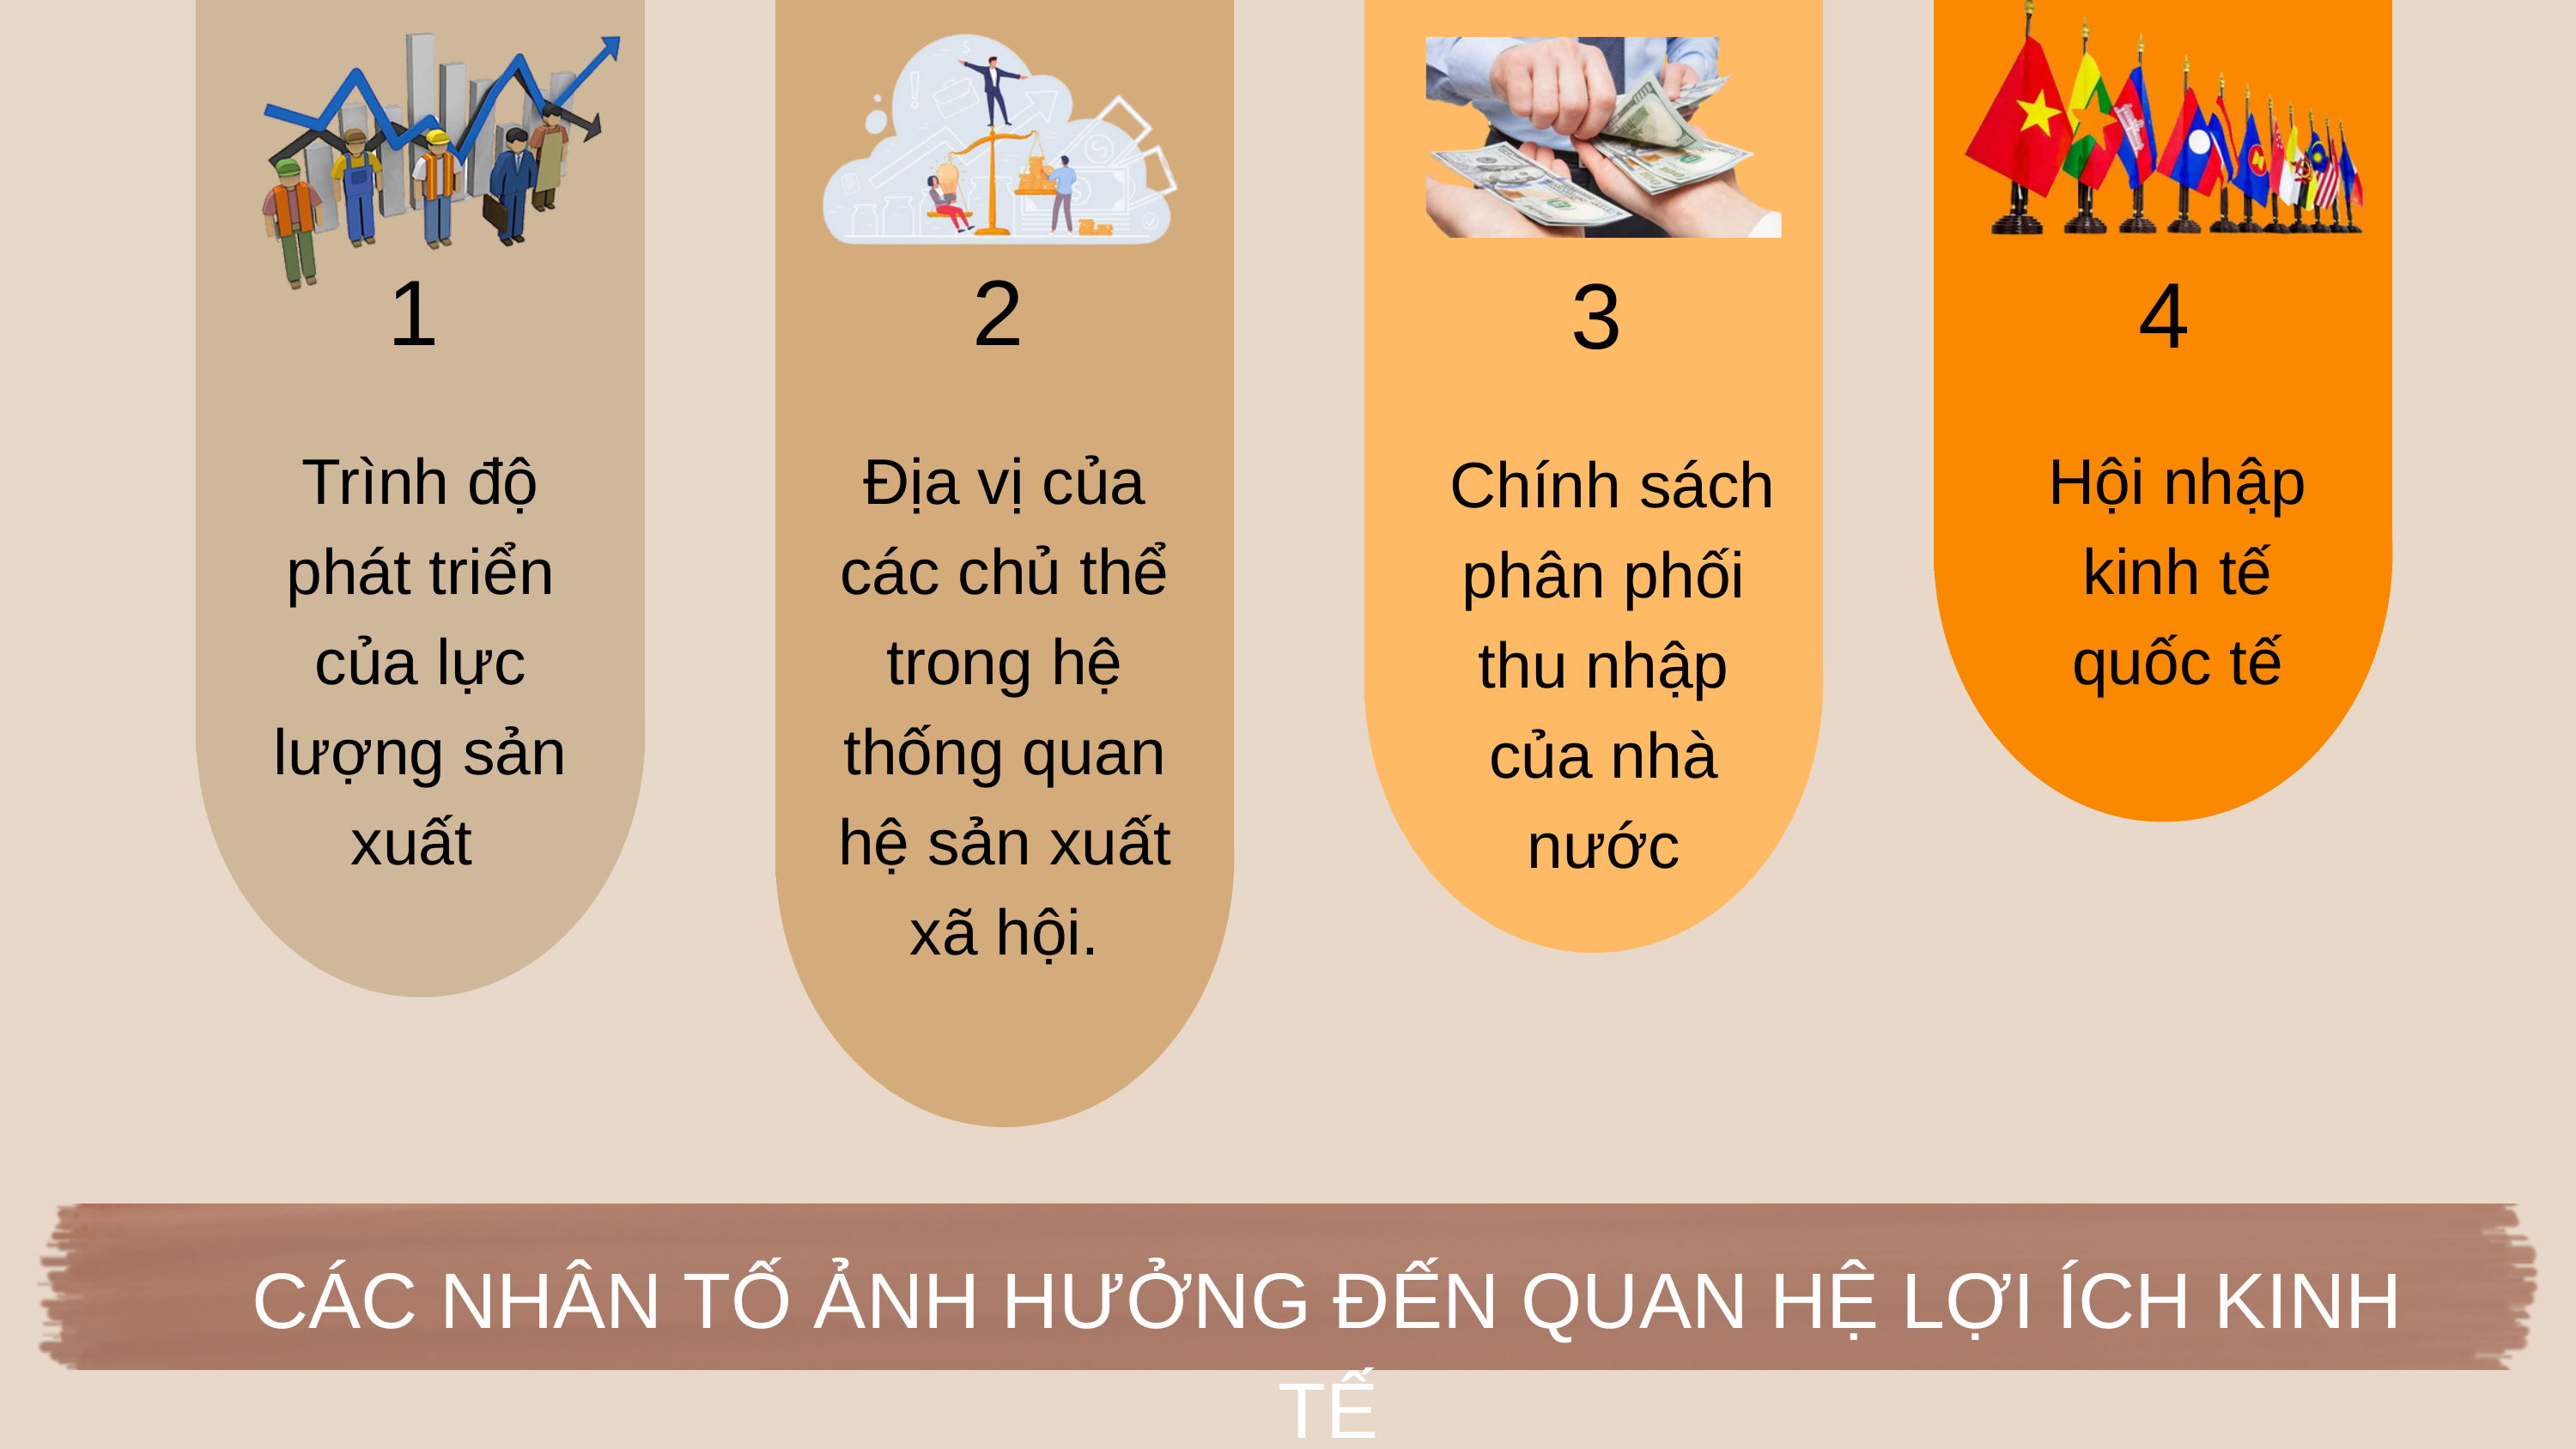

2
Địa vị của các chủ thể trong hệ thống quan hệ sản xuất xã hội.

4

Hội nhập kinh tế quốc tế

3

 Chính sách phân phối thu nhập của nhà nước

1
Trình độ phát triển của lực lượng sản xuất

CÁC NHÂN TỐ ẢNH HƯỞNG ĐẾN QUAN HỆ LỢI ÍCH KINH TẾ